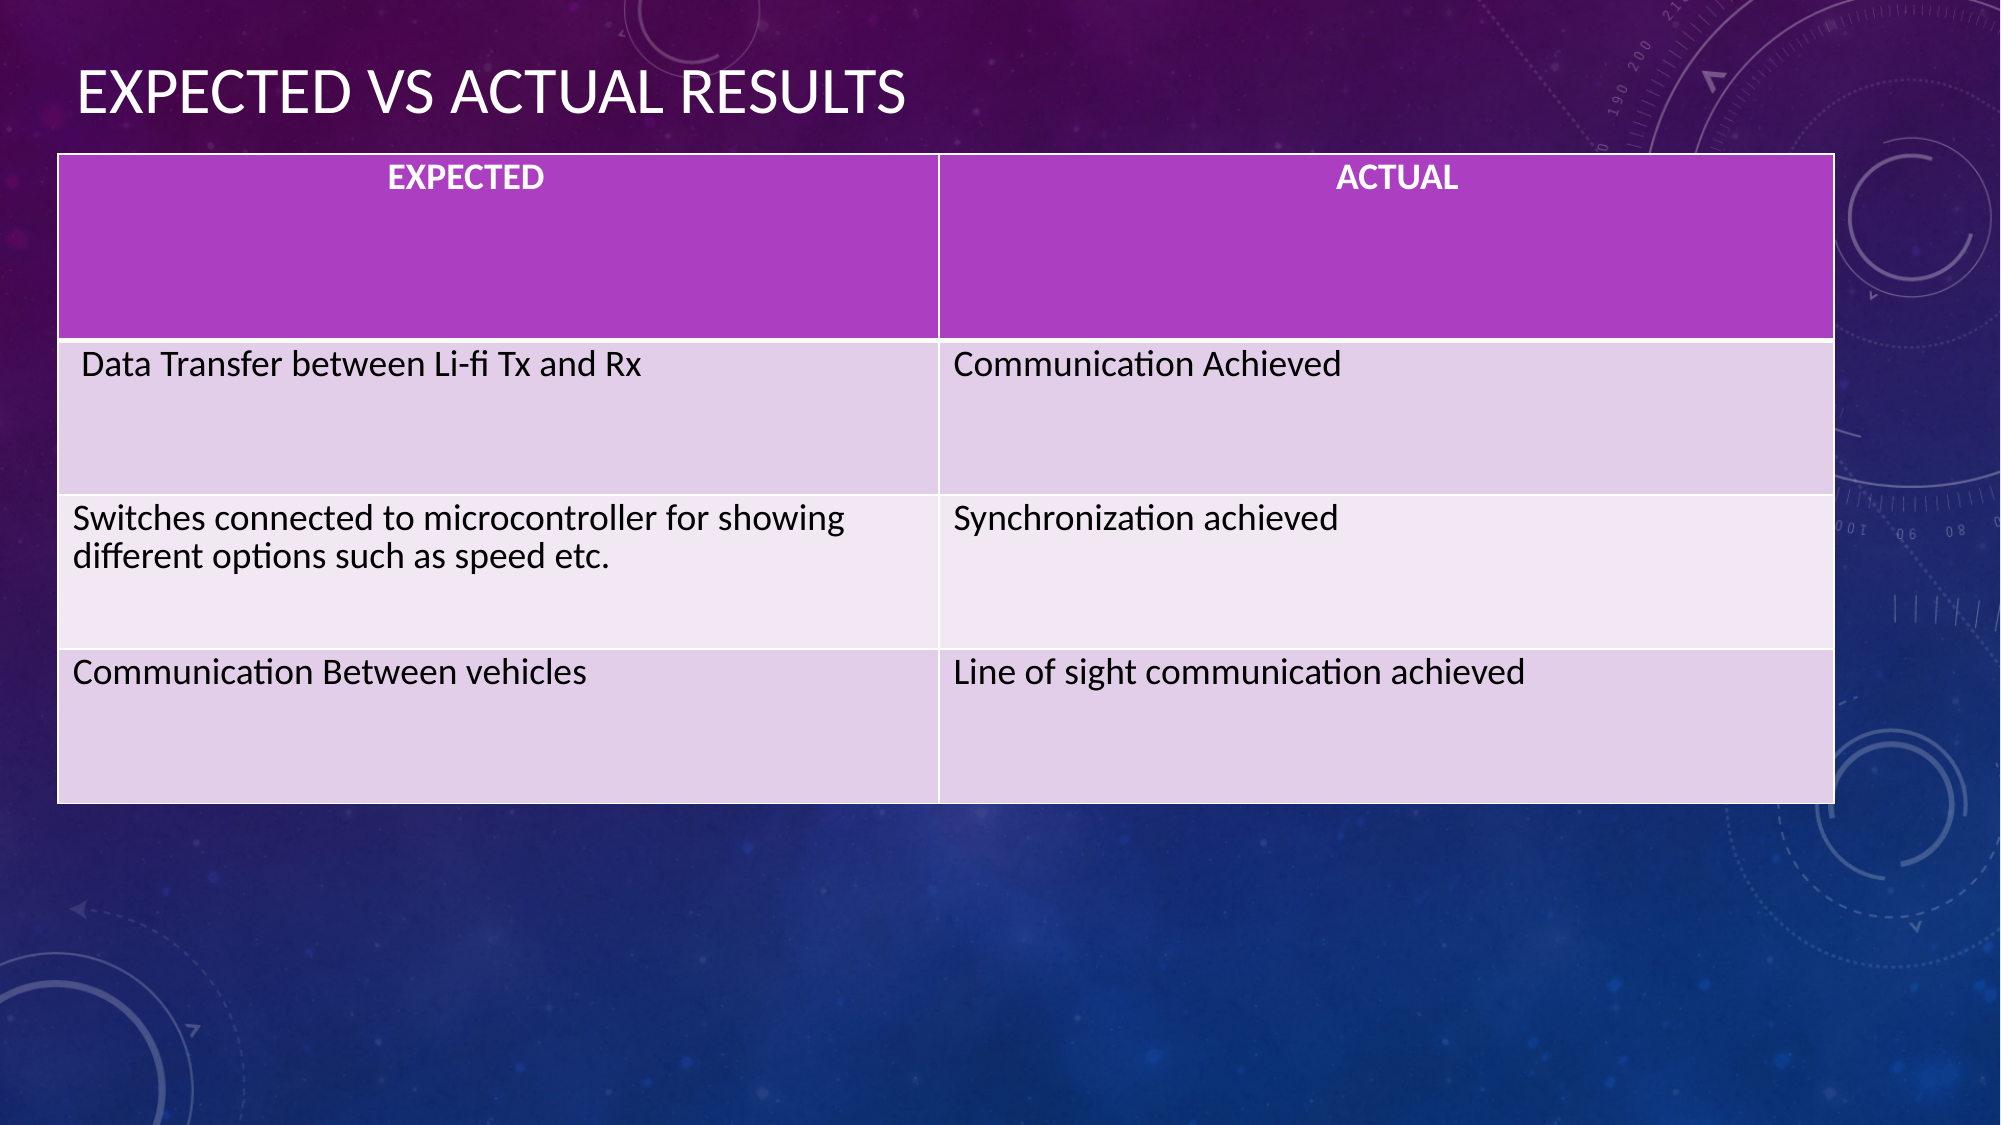

EXPECTED VS ACTUAL RESULTS
# EXPECTED VS ACTUAL RESULTS
| EXPECTED | ACTUAL |
| --- | --- |
| Data Transfer between Li-fi Tx and Rx | Communication Achieved |
| Switches connected to microcontroller for showing different options such as speed etc. | Synchronization achieved |
| Communication Between vehicles | Line of sight communication achieved |